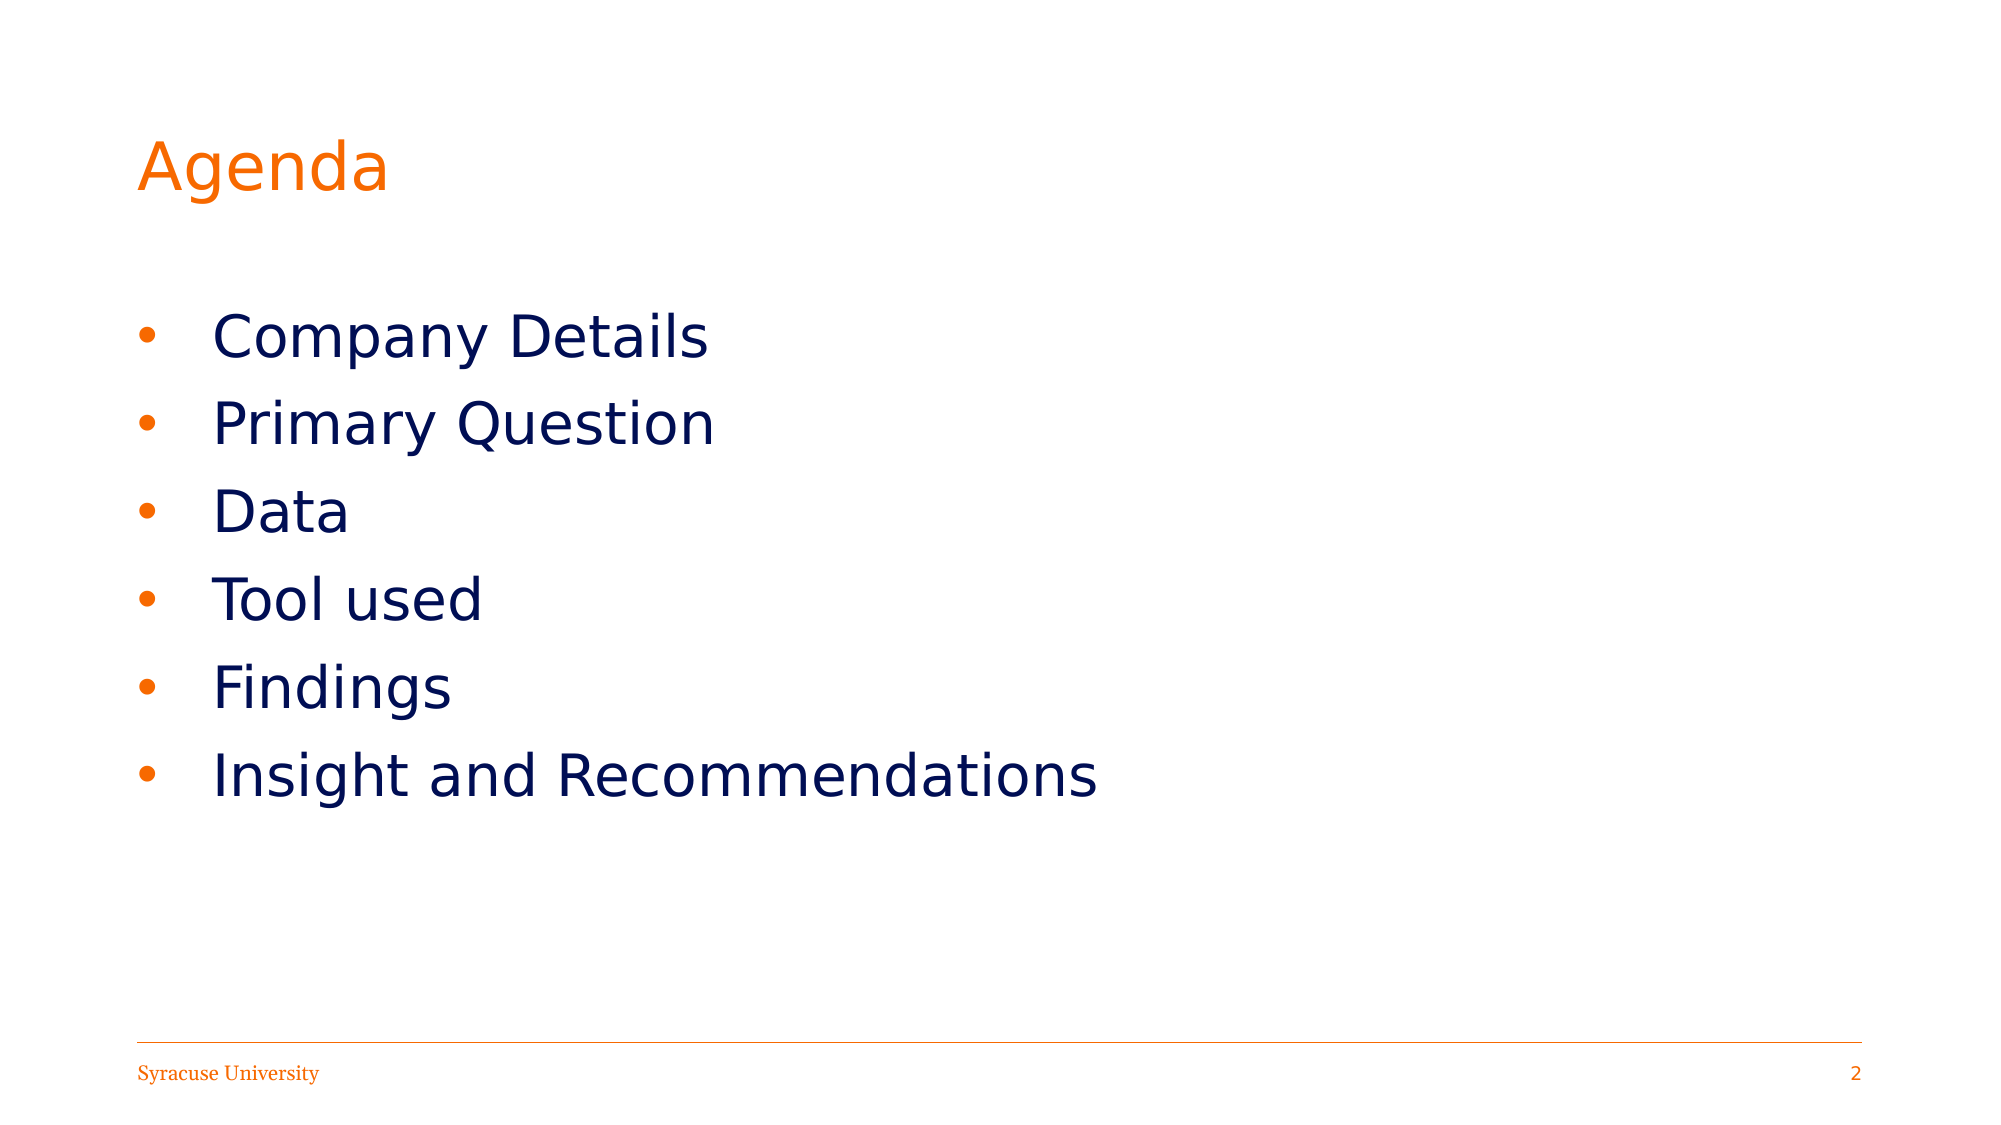

# Agenda
Company Details
Primary Question
Data
Tool used
Findings
Insight and Recommendations